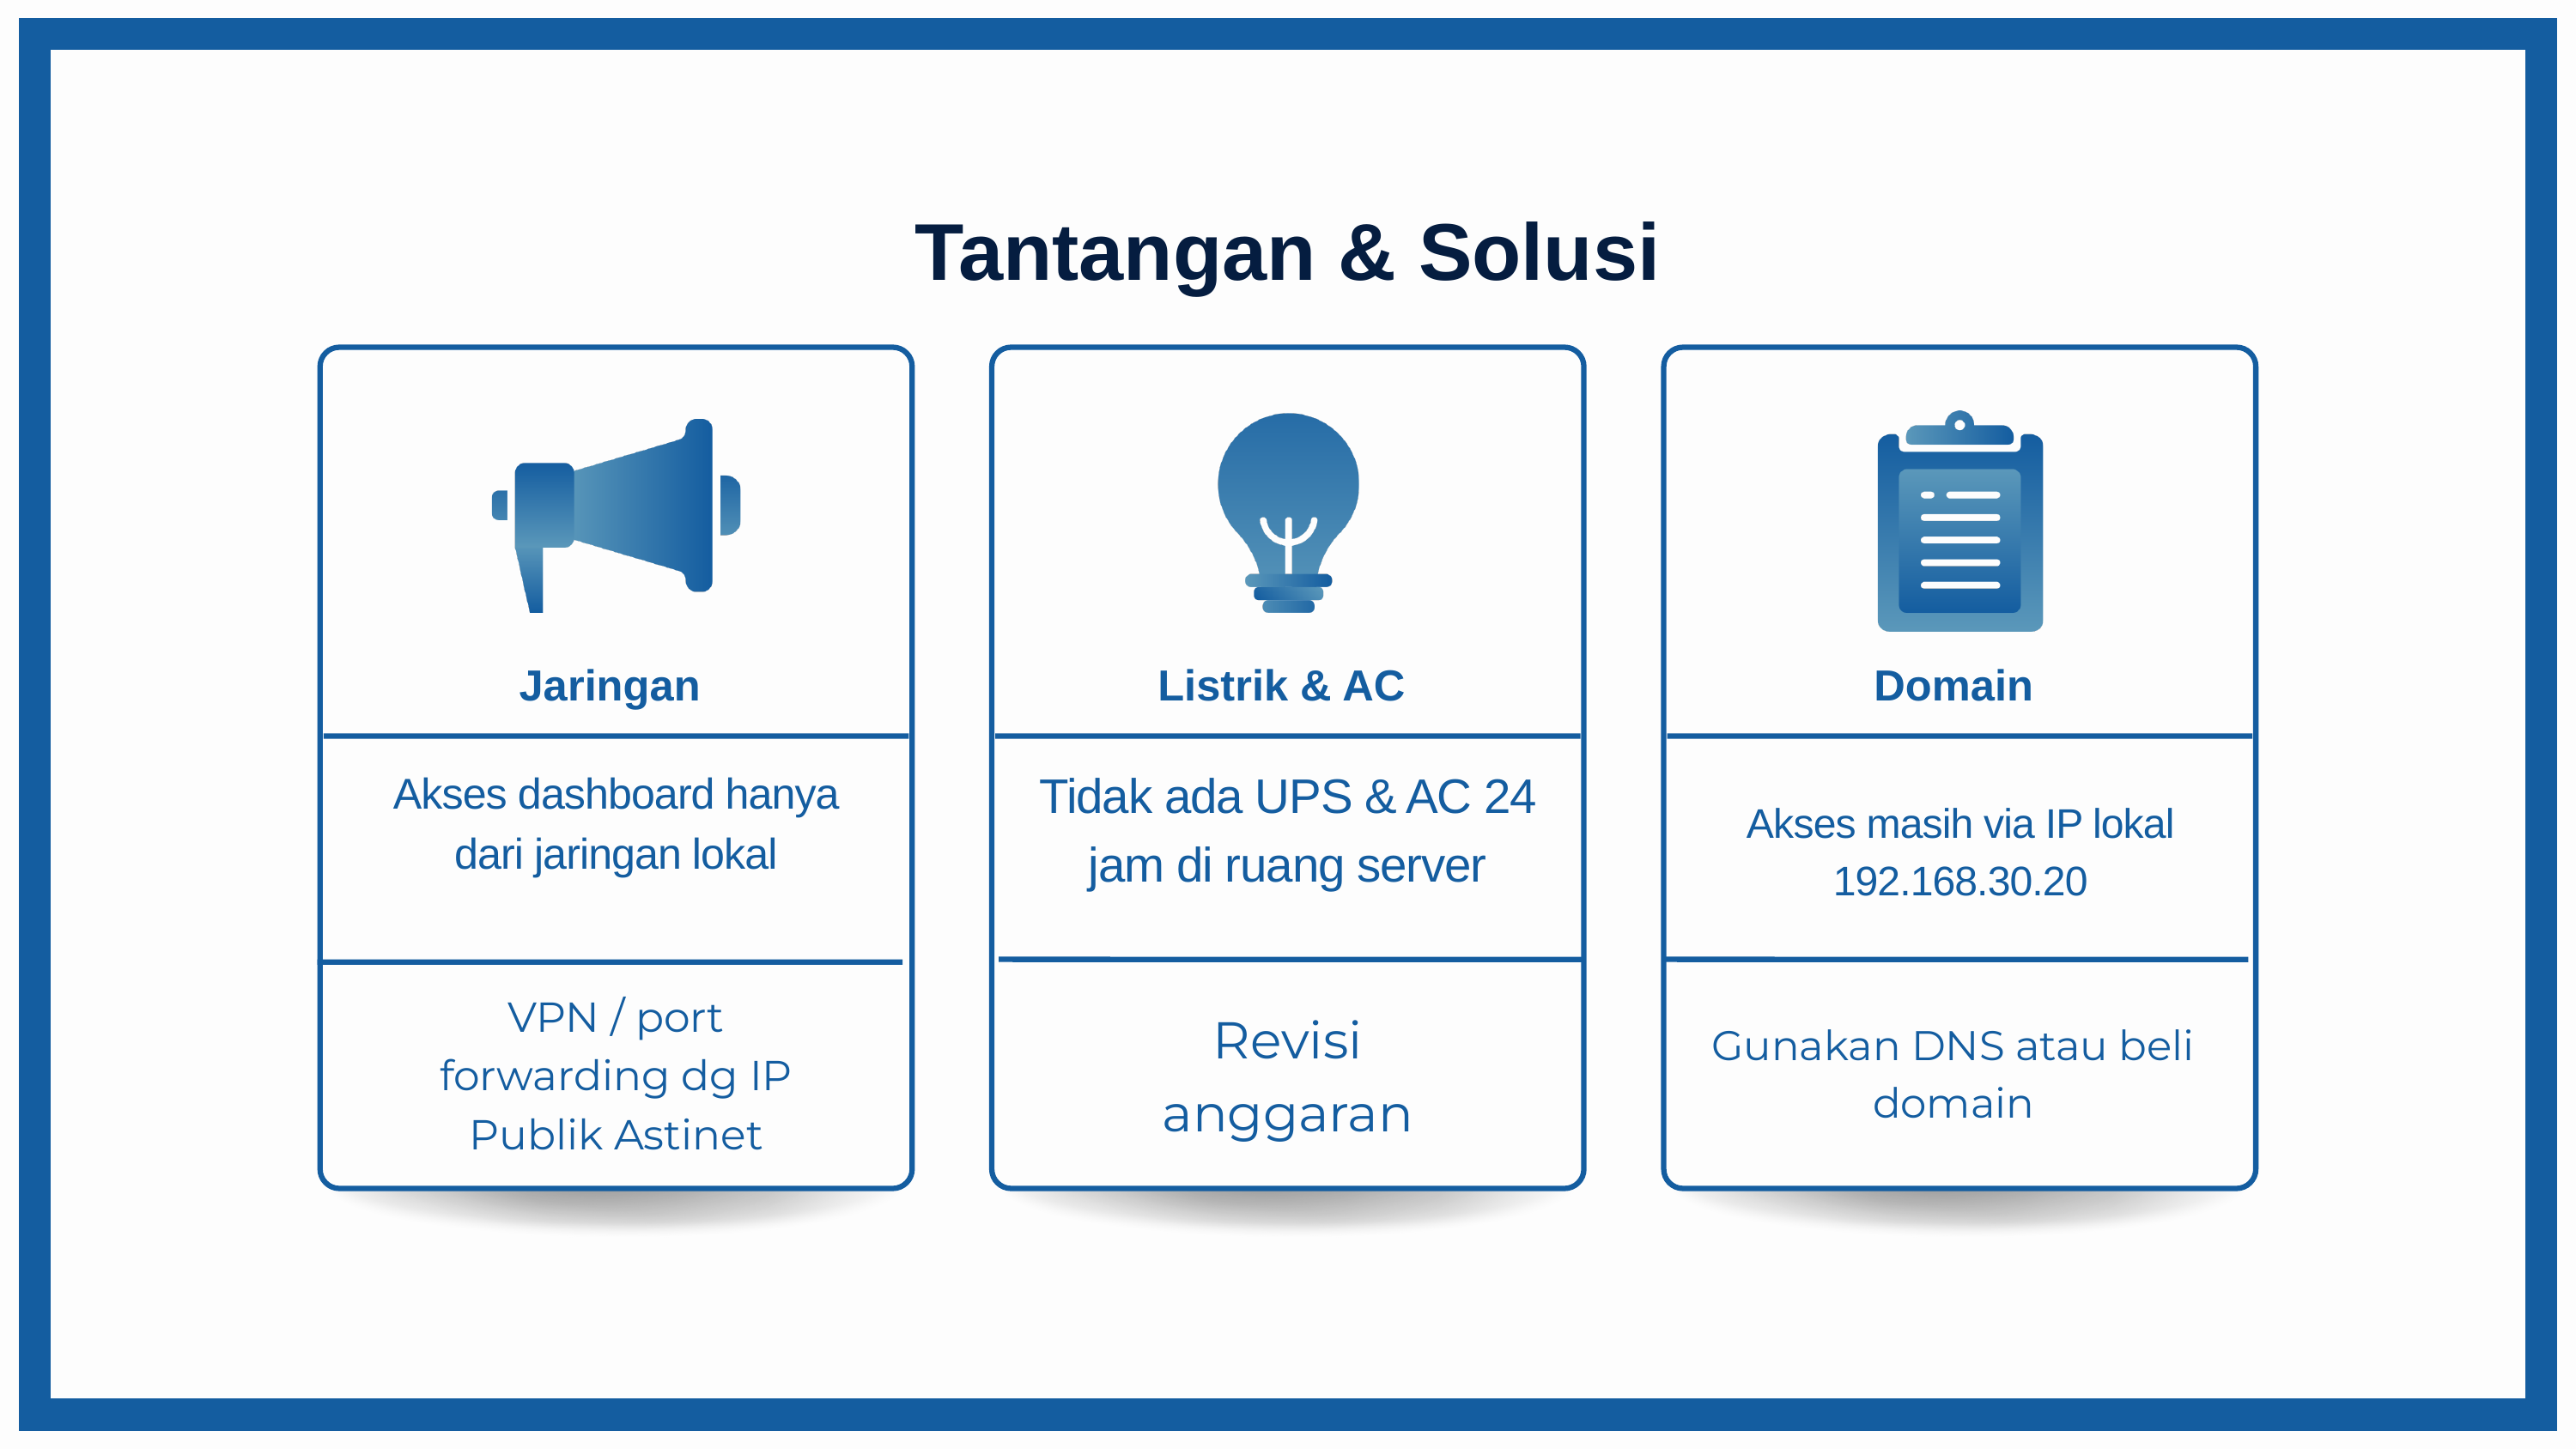

Tantangan & Solusi

Jaringan
Listrik & AC
Domain

Tidak ada UPS & AC 24 jam di ruang server
Akses dashboard hanya dari jaringan lokal

Akses masih via IP lokal
192.168.30.20

VPN / port forwarding dg IP Publik Astinet
Revisi anggaran
Gunakan DNS atau beli domain